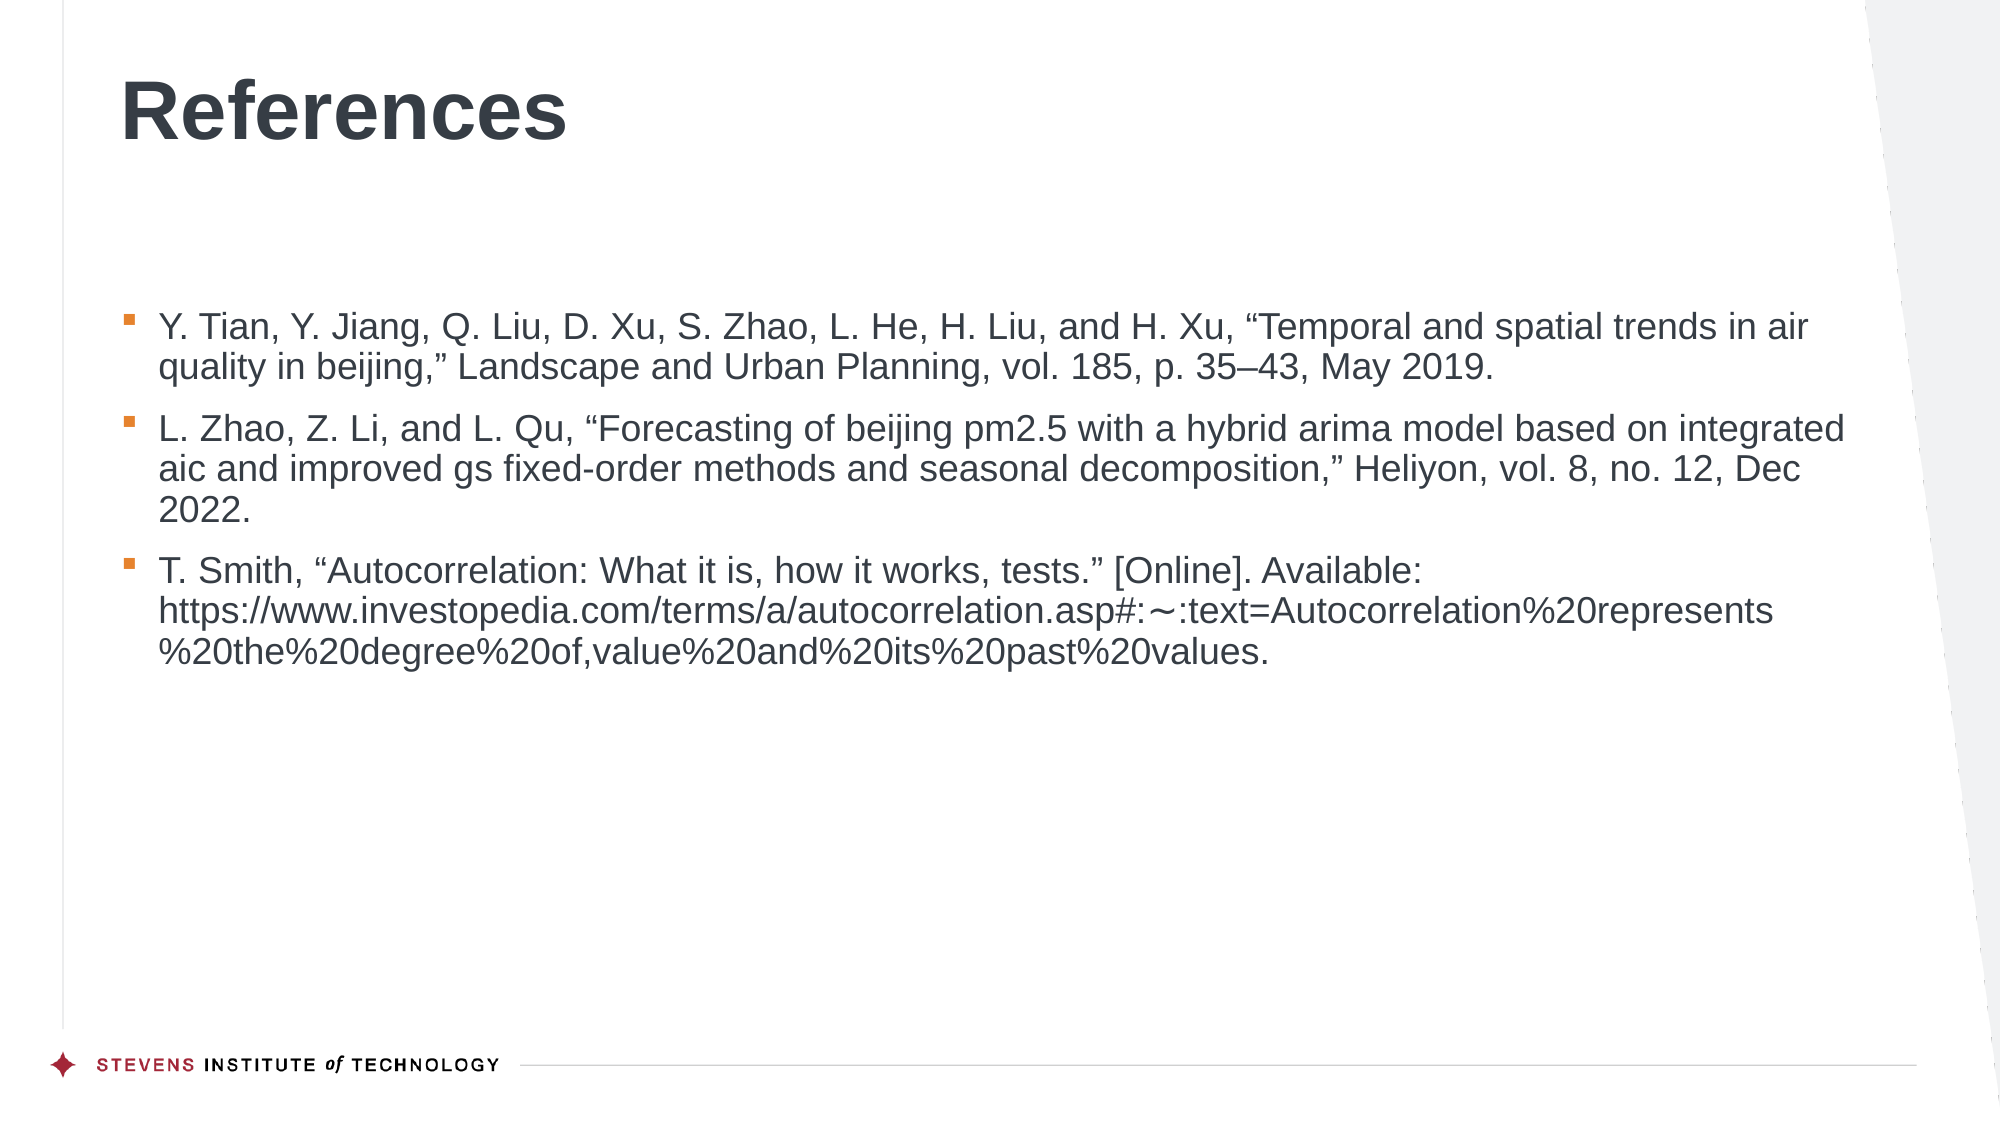

# References
Y. Tian, Y. Jiang, Q. Liu, D. Xu, S. Zhao, L. He, H. Liu, and H. Xu, “Temporal and spatial trends in air quality in beijing,” Landscape and Urban Planning, vol. 185, p. 35–43, May 2019.
L. Zhao, Z. Li, and L. Qu, “Forecasting of beijing pm2.5 with a hybrid arima model based on integrated aic and improved gs fixed-order methods and seasonal decomposition,” Heliyon, vol. 8, no. 12, Dec 2022.
T. Smith, “Autocorrelation: What it is, how it works, tests.” [Online]. Available: https://www.investopedia.com/terms/a/autocorrelation.asp#:∼:text=Autocorrelation%20represents%20the%20degree%20of,value%20and%20its%20past%20values.